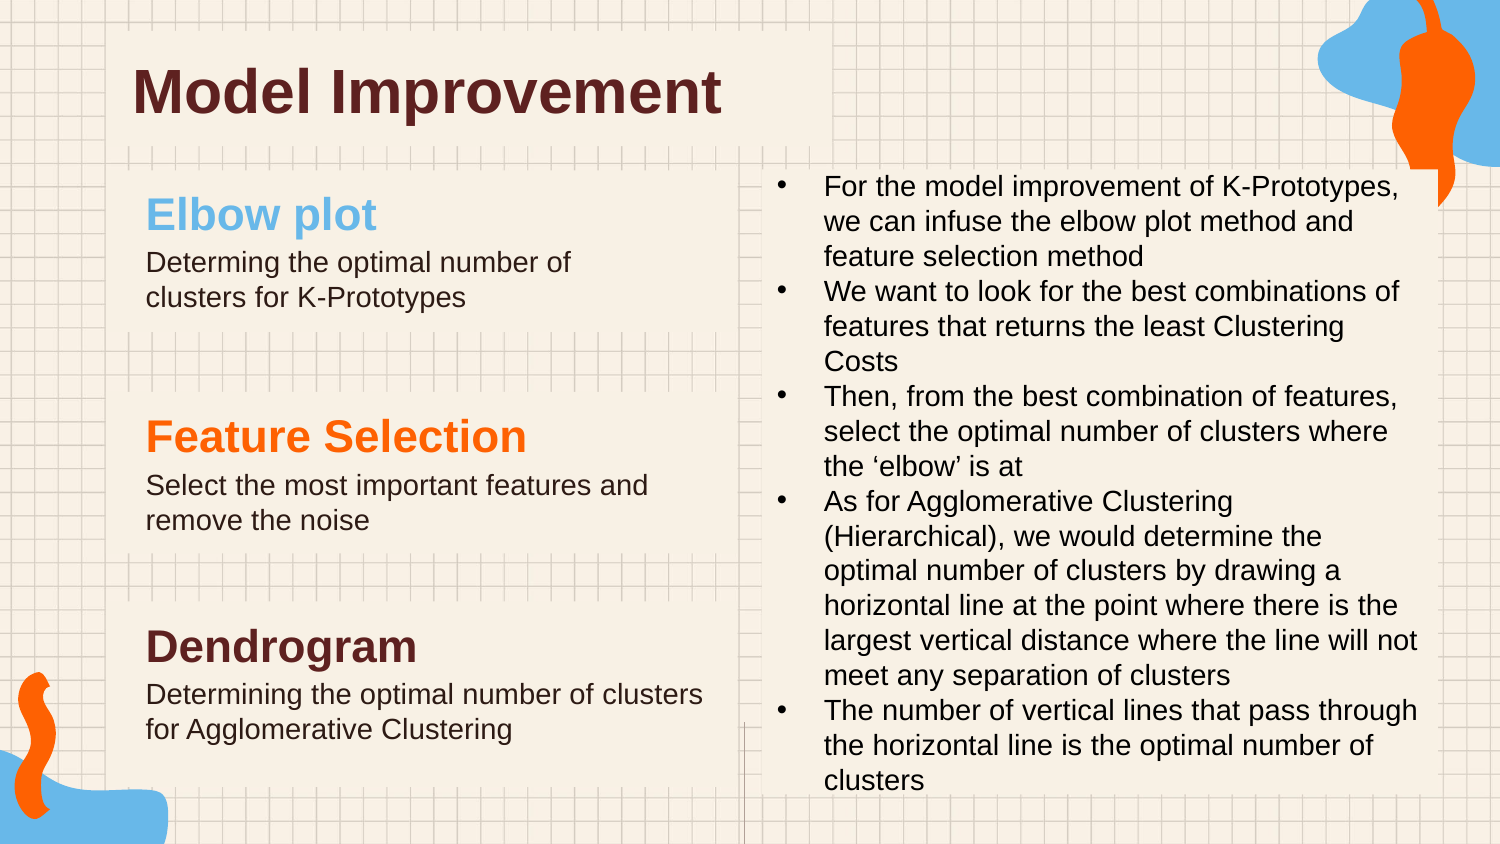

# Model Improvement
Elbow plot
For the model improvement of K-Prototypes, we can infuse the elbow plot method and feature selection method
We want to look for the best combinations of features that returns the least Clustering Costs
Then, from the best combination of features, select the optimal number of clusters where the ‘elbow’ is at
As for Agglomerative Clustering (Hierarchical), we would determine the optimal number of clusters by drawing a horizontal line at the point where there is the largest vertical distance where the line will not meet any separation of clusters
The number of vertical lines that pass through the horizontal line is the optimal number of clusters

Determing the optimal number of clusters for K-Prototypes
Feature Selection

Select the most important features and remove the noise

Dendrogram
Determining the optimal number of clusters for Agglomerative Clustering